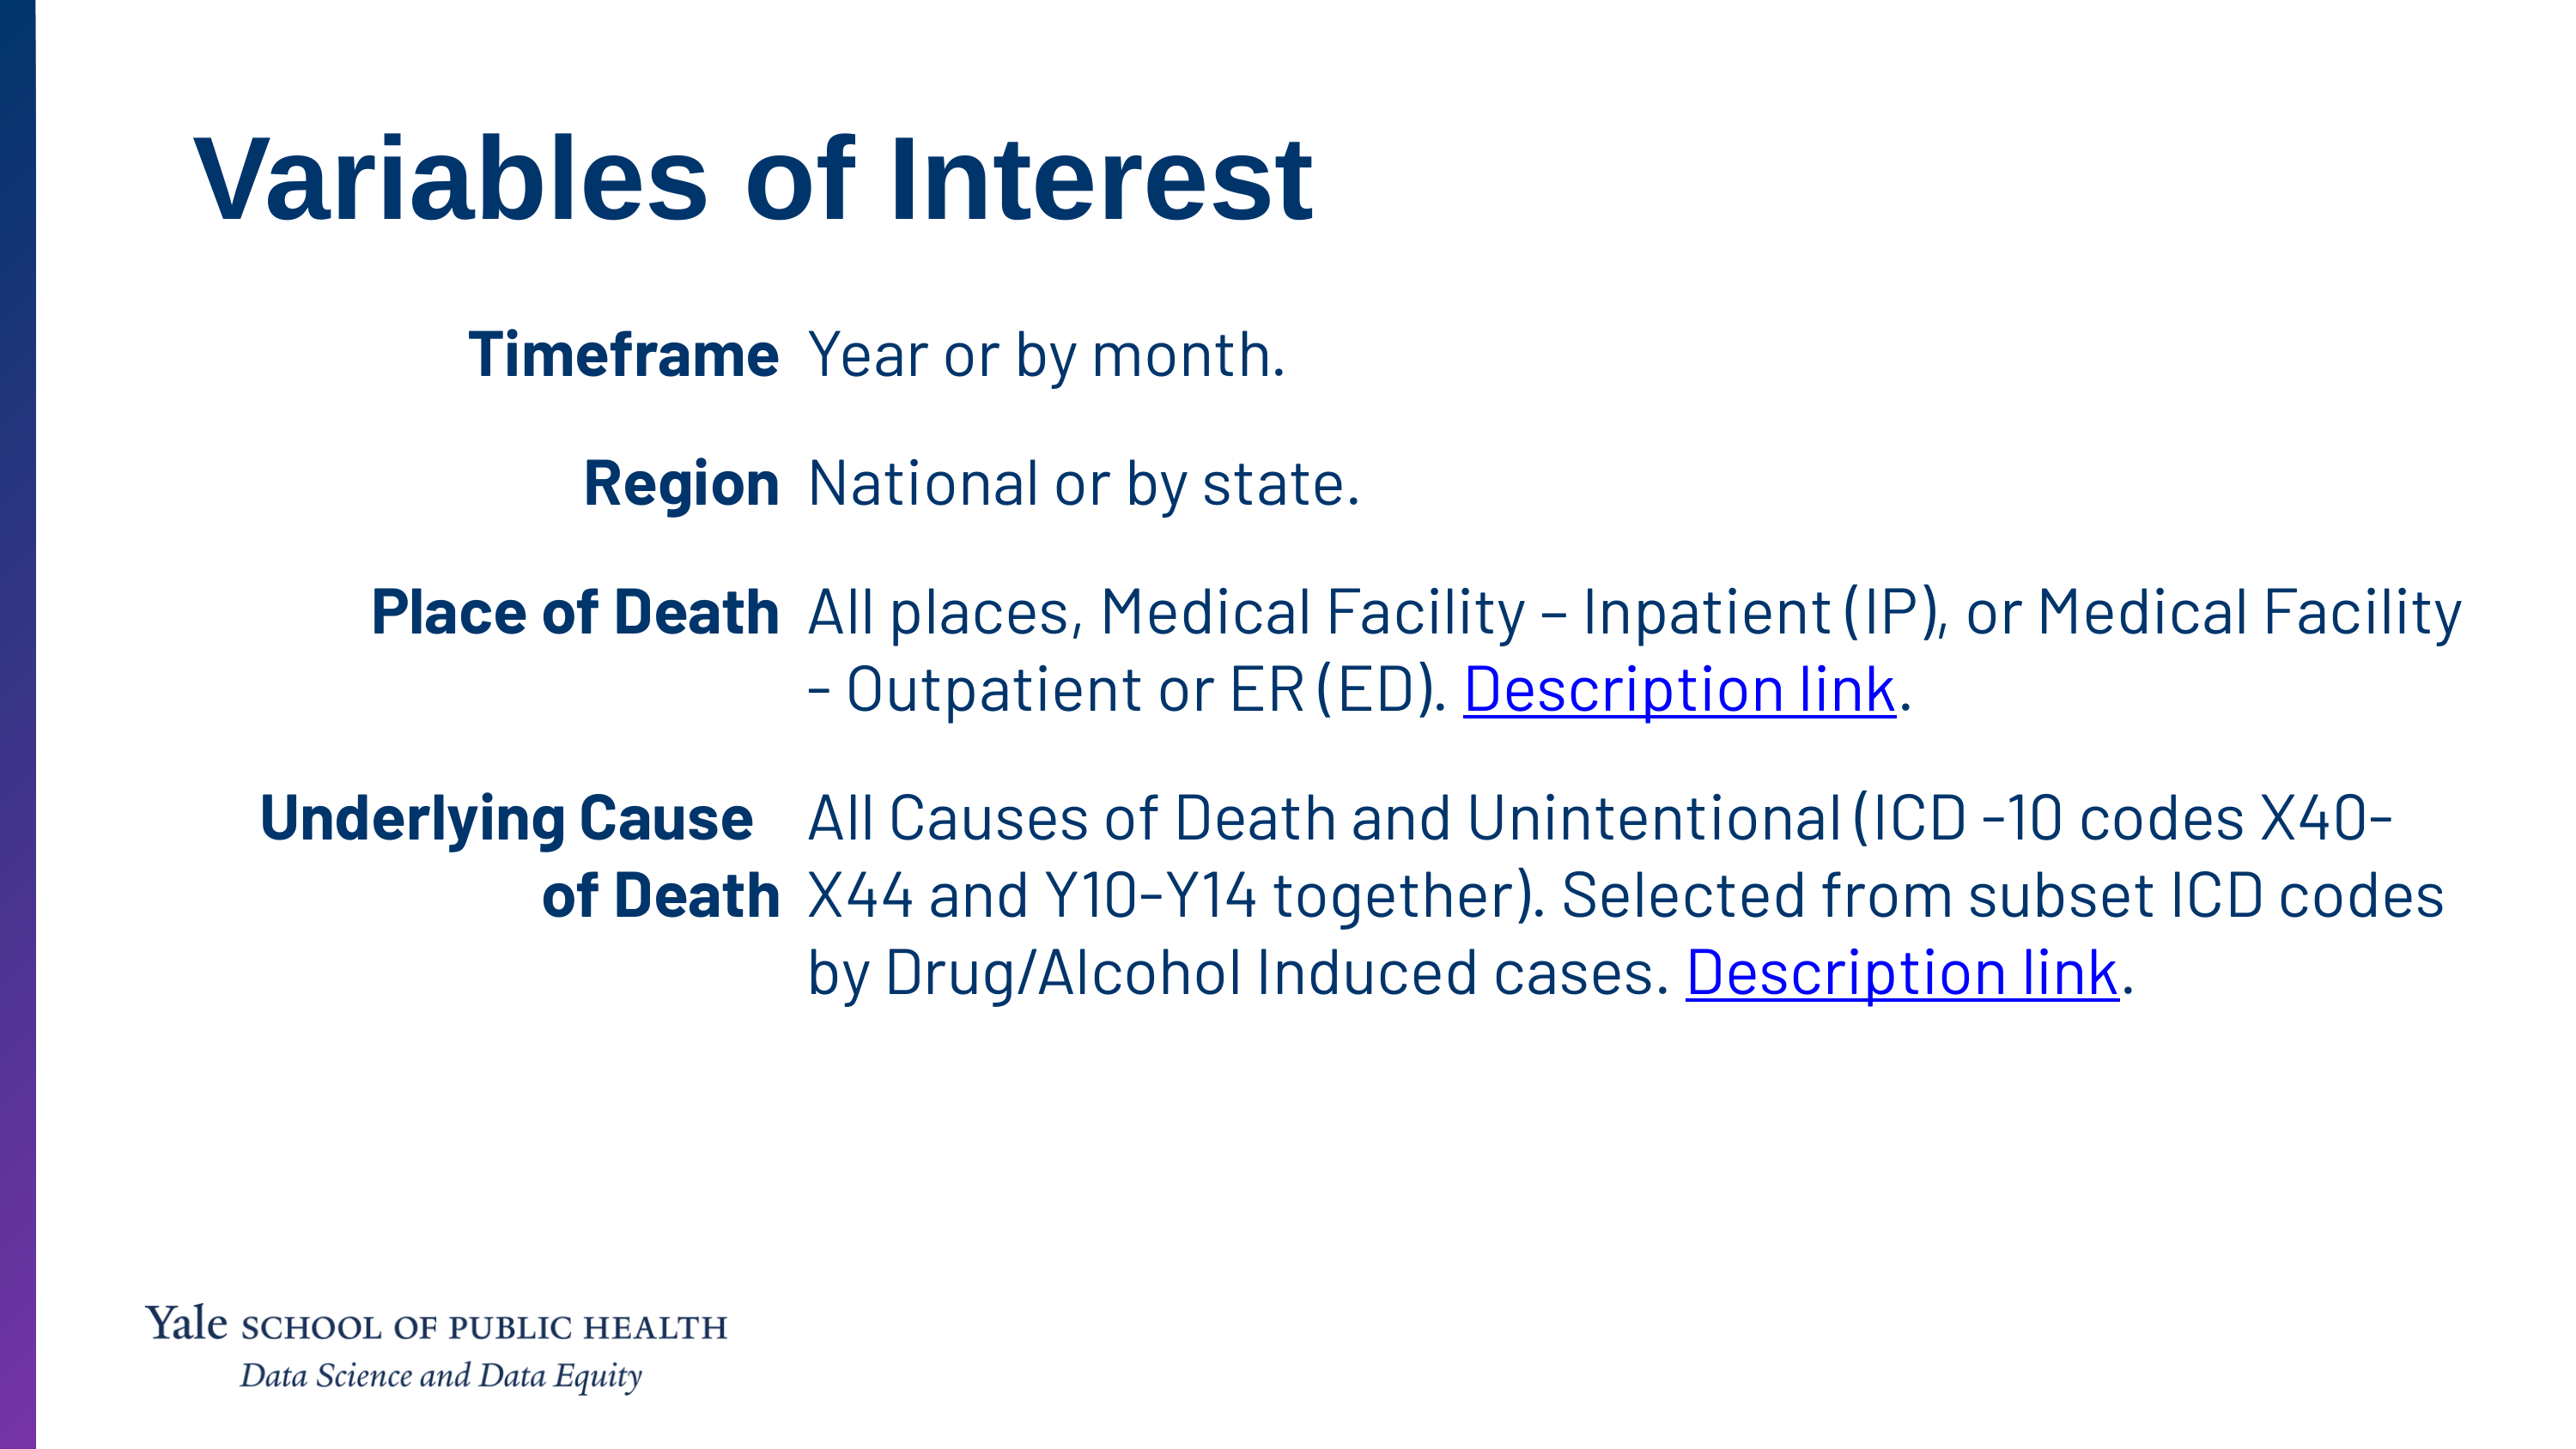

Variables of Interest
| Timeframe | Year or by month. |
| --- | --- |
| Region | National or by state. |
| Place of Death | All places, Medical Facility – Inpatient (IP), or Medical Facility - Outpatient or ER (ED). Description link. |
| Underlying Cause of Death | All Causes of Death and Unintentional (ICD -10 codes X40-X44 and Y10-Y14 together). Selected from subset ICD codes by Drug/Alcohol Induced cases. Description link. |